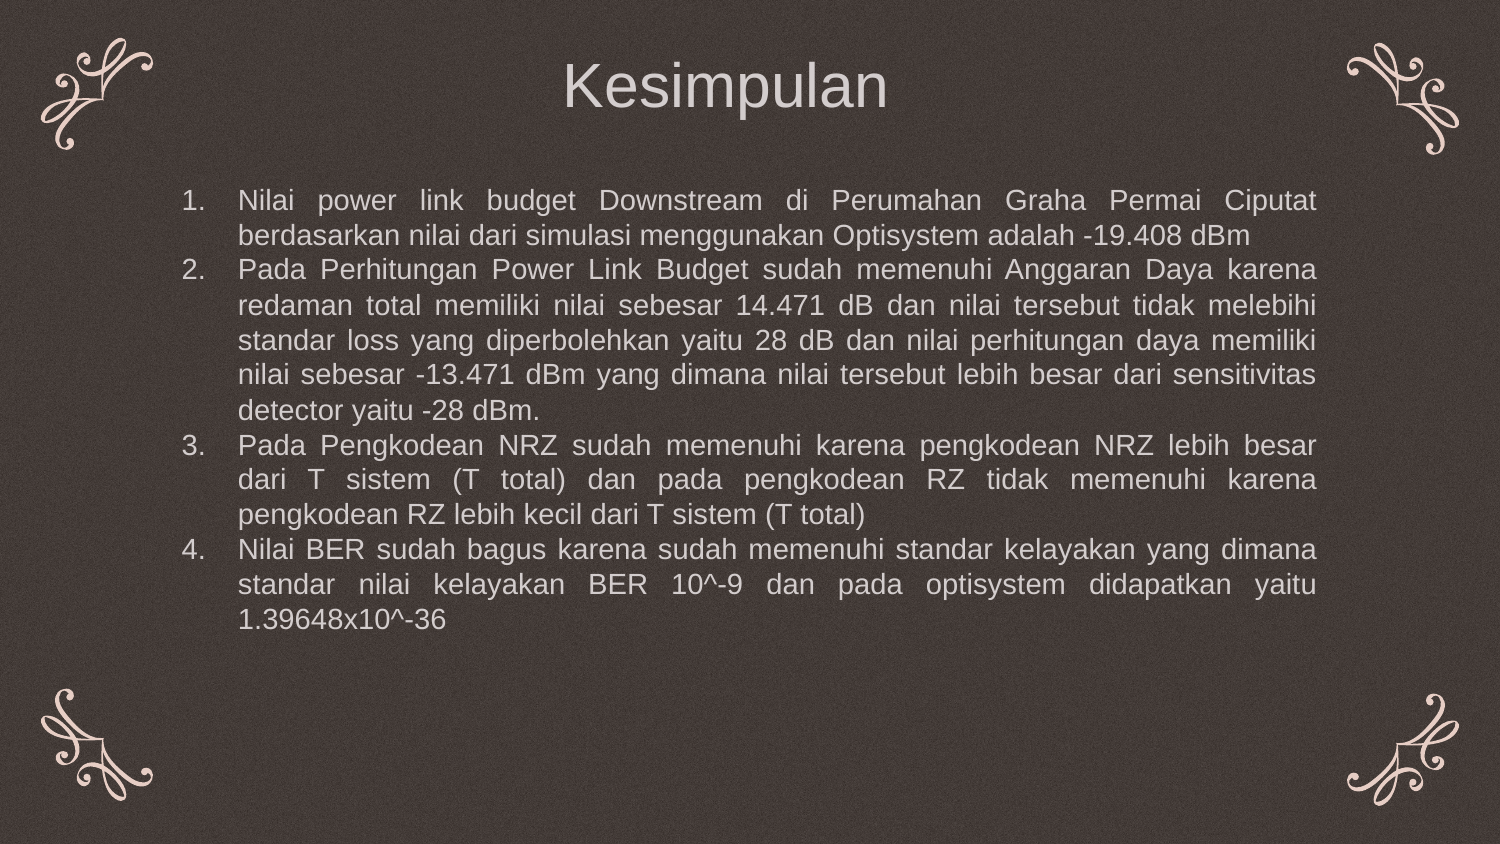

# Kesimpulan
Nilai power link budget Downstream di Perumahan Graha Permai Ciputat berdasarkan nilai dari simulasi menggunakan Optisystem adalah -19.408 dBm
Pada Perhitungan Power Link Budget sudah memenuhi Anggaran Daya karena redaman total memiliki nilai sebesar 14.471 dB dan nilai tersebut tidak melebihi standar loss yang diperbolehkan yaitu 28 dB dan nilai perhitungan daya memiliki nilai sebesar -13.471 dBm yang dimana nilai tersebut lebih besar dari sensitivitas detector yaitu -28 dBm.
Pada Pengkodean NRZ sudah memenuhi karena pengkodean NRZ lebih besar dari T sistem (T total) dan pada pengkodean RZ tidak memenuhi karena pengkodean RZ lebih kecil dari T sistem (T total)
Nilai BER sudah bagus karena sudah memenuhi standar kelayakan yang dimana standar nilai kelayakan BER 10^-9 dan pada optisystem didapatkan yaitu 1.39648x10^-36